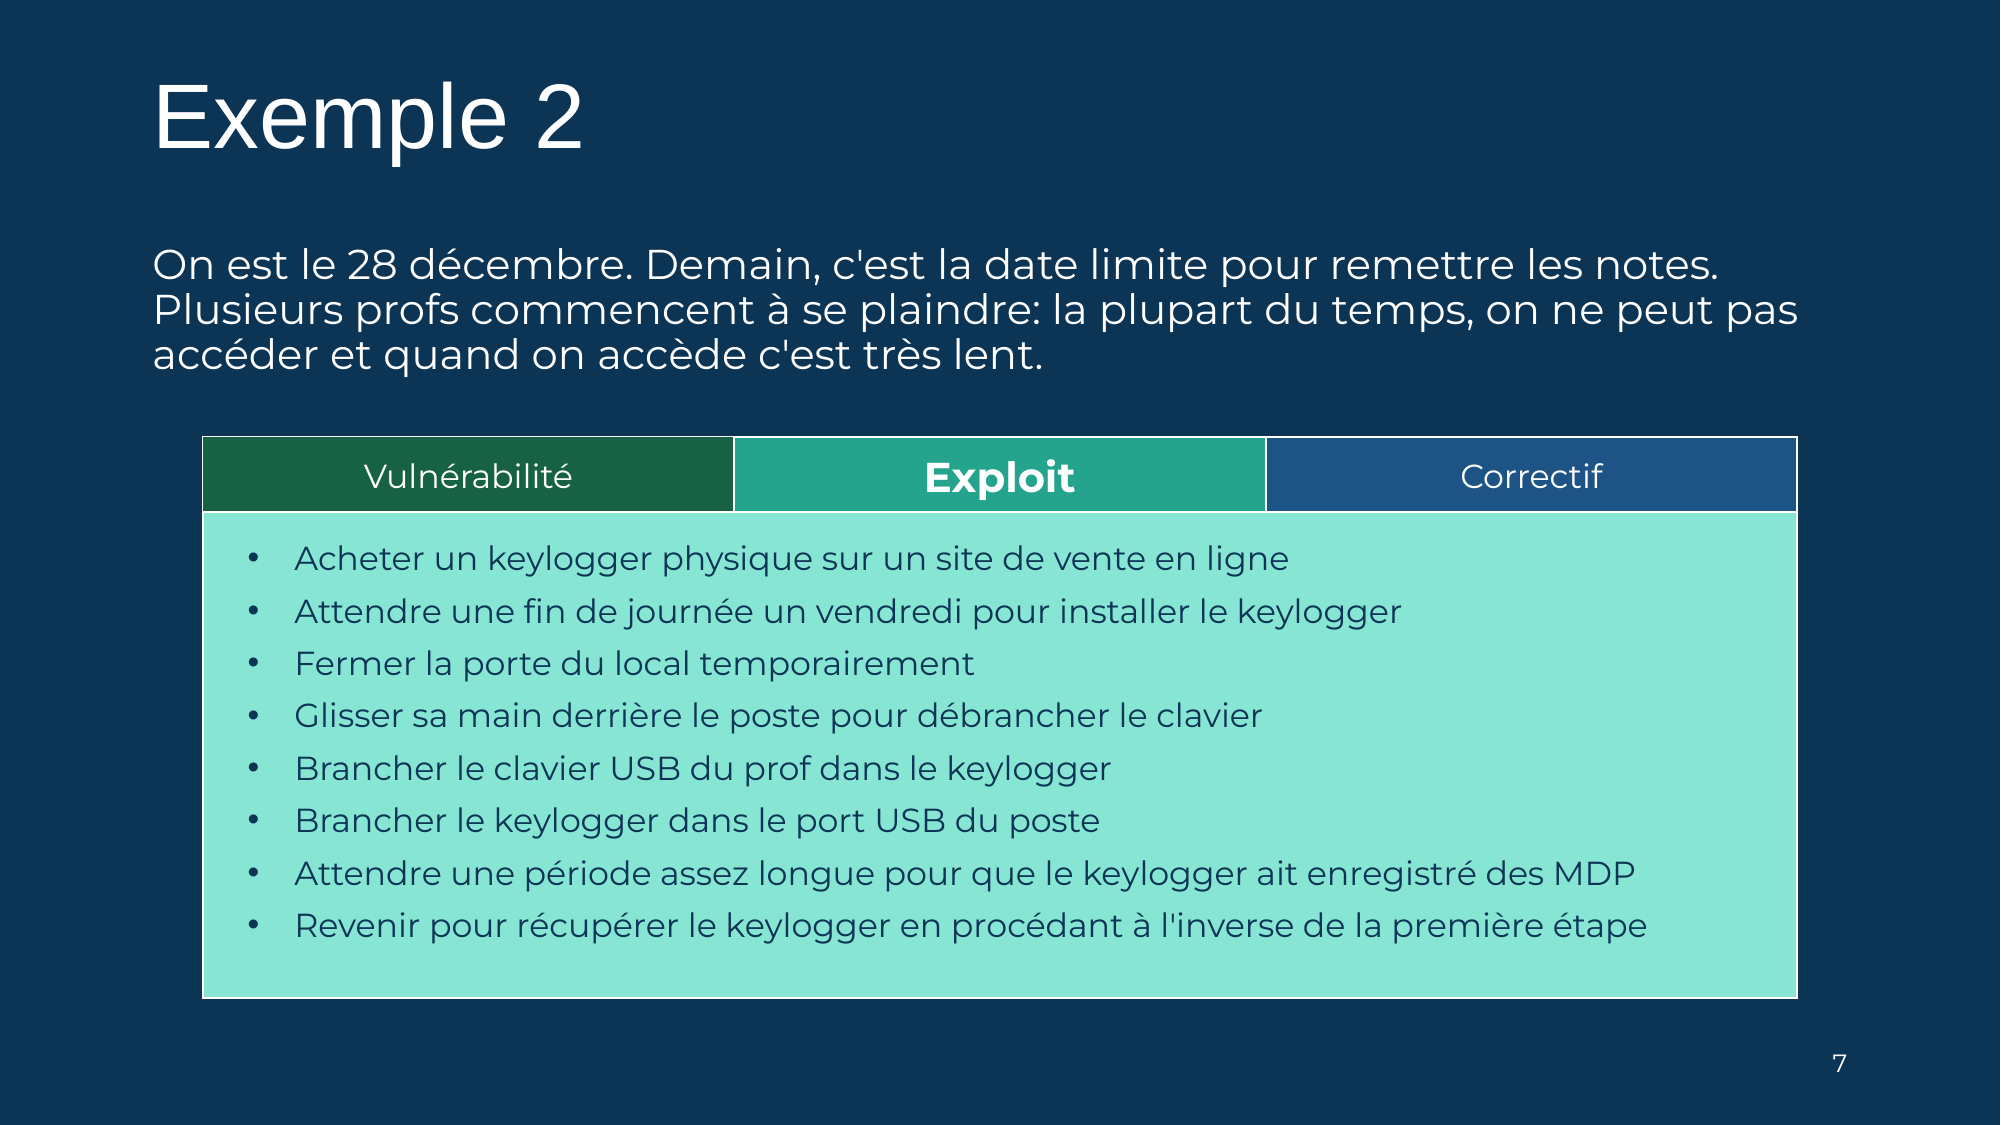

# Exemple 2
On est le 28 décembre. Demain, c'est la date limite pour remettre les notes. Plusieurs profs commencent à se plaindre: la plupart du temps, on ne peut pas accéder et quand on accède c'est très lent.
Vulnérabilité
Exploit
Correctif

Acheter un keylogger physique sur un site de vente en ligne
Attendre une fin de journée un vendredi pour installer le keylogger
Fermer la porte du local temporairement
Glisser sa main derrière le poste pour débrancher le clavier
Brancher le clavier USB du prof dans le keylogger
Brancher le keylogger dans le port USB du poste
Attendre une période assez longue pour que le keylogger ait enregistré des MDP
Revenir pour récupérer le keylogger en procédant à l'inverse de la première étape
7